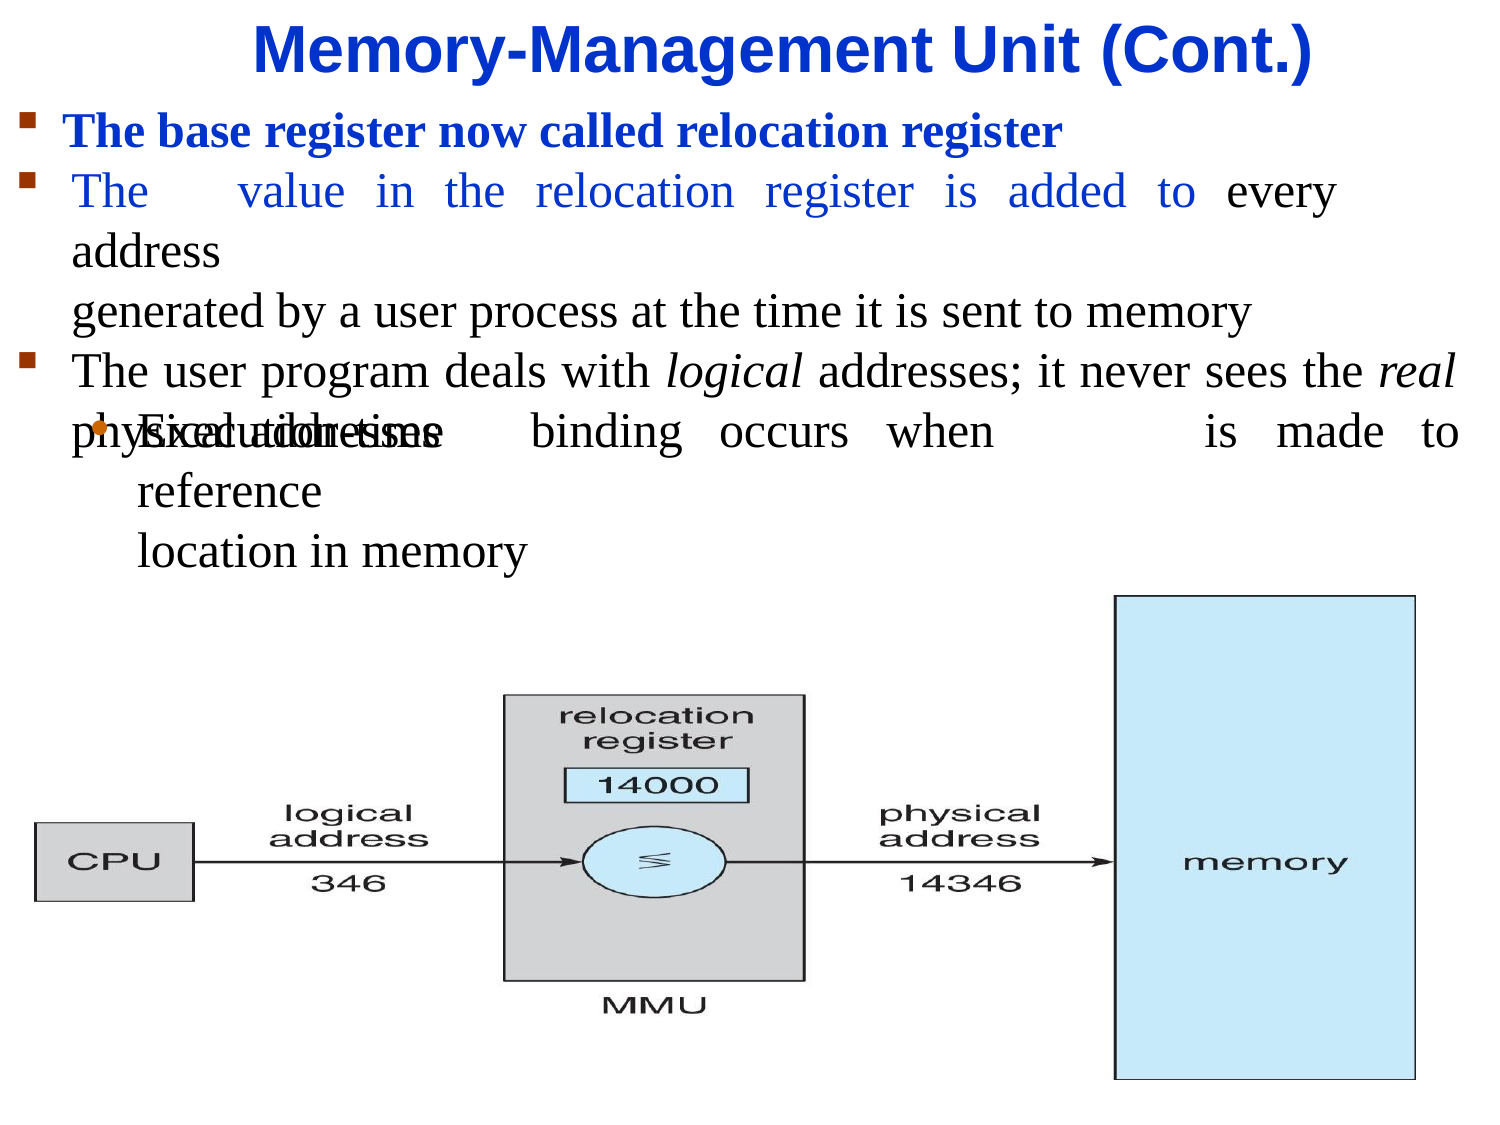

# Memory-Management Unit (Cont.)
The base register now called relocation register
The	value	in	the	relocation	register	is	added	to	every	address
generated by a user process at the time it is sent to memory
The user program deals with logical addresses; it never sees the real
physical addresses
Execution-time	binding	occurs	when	reference
location in memory
Logical address bound to physical addresses
is	made	to